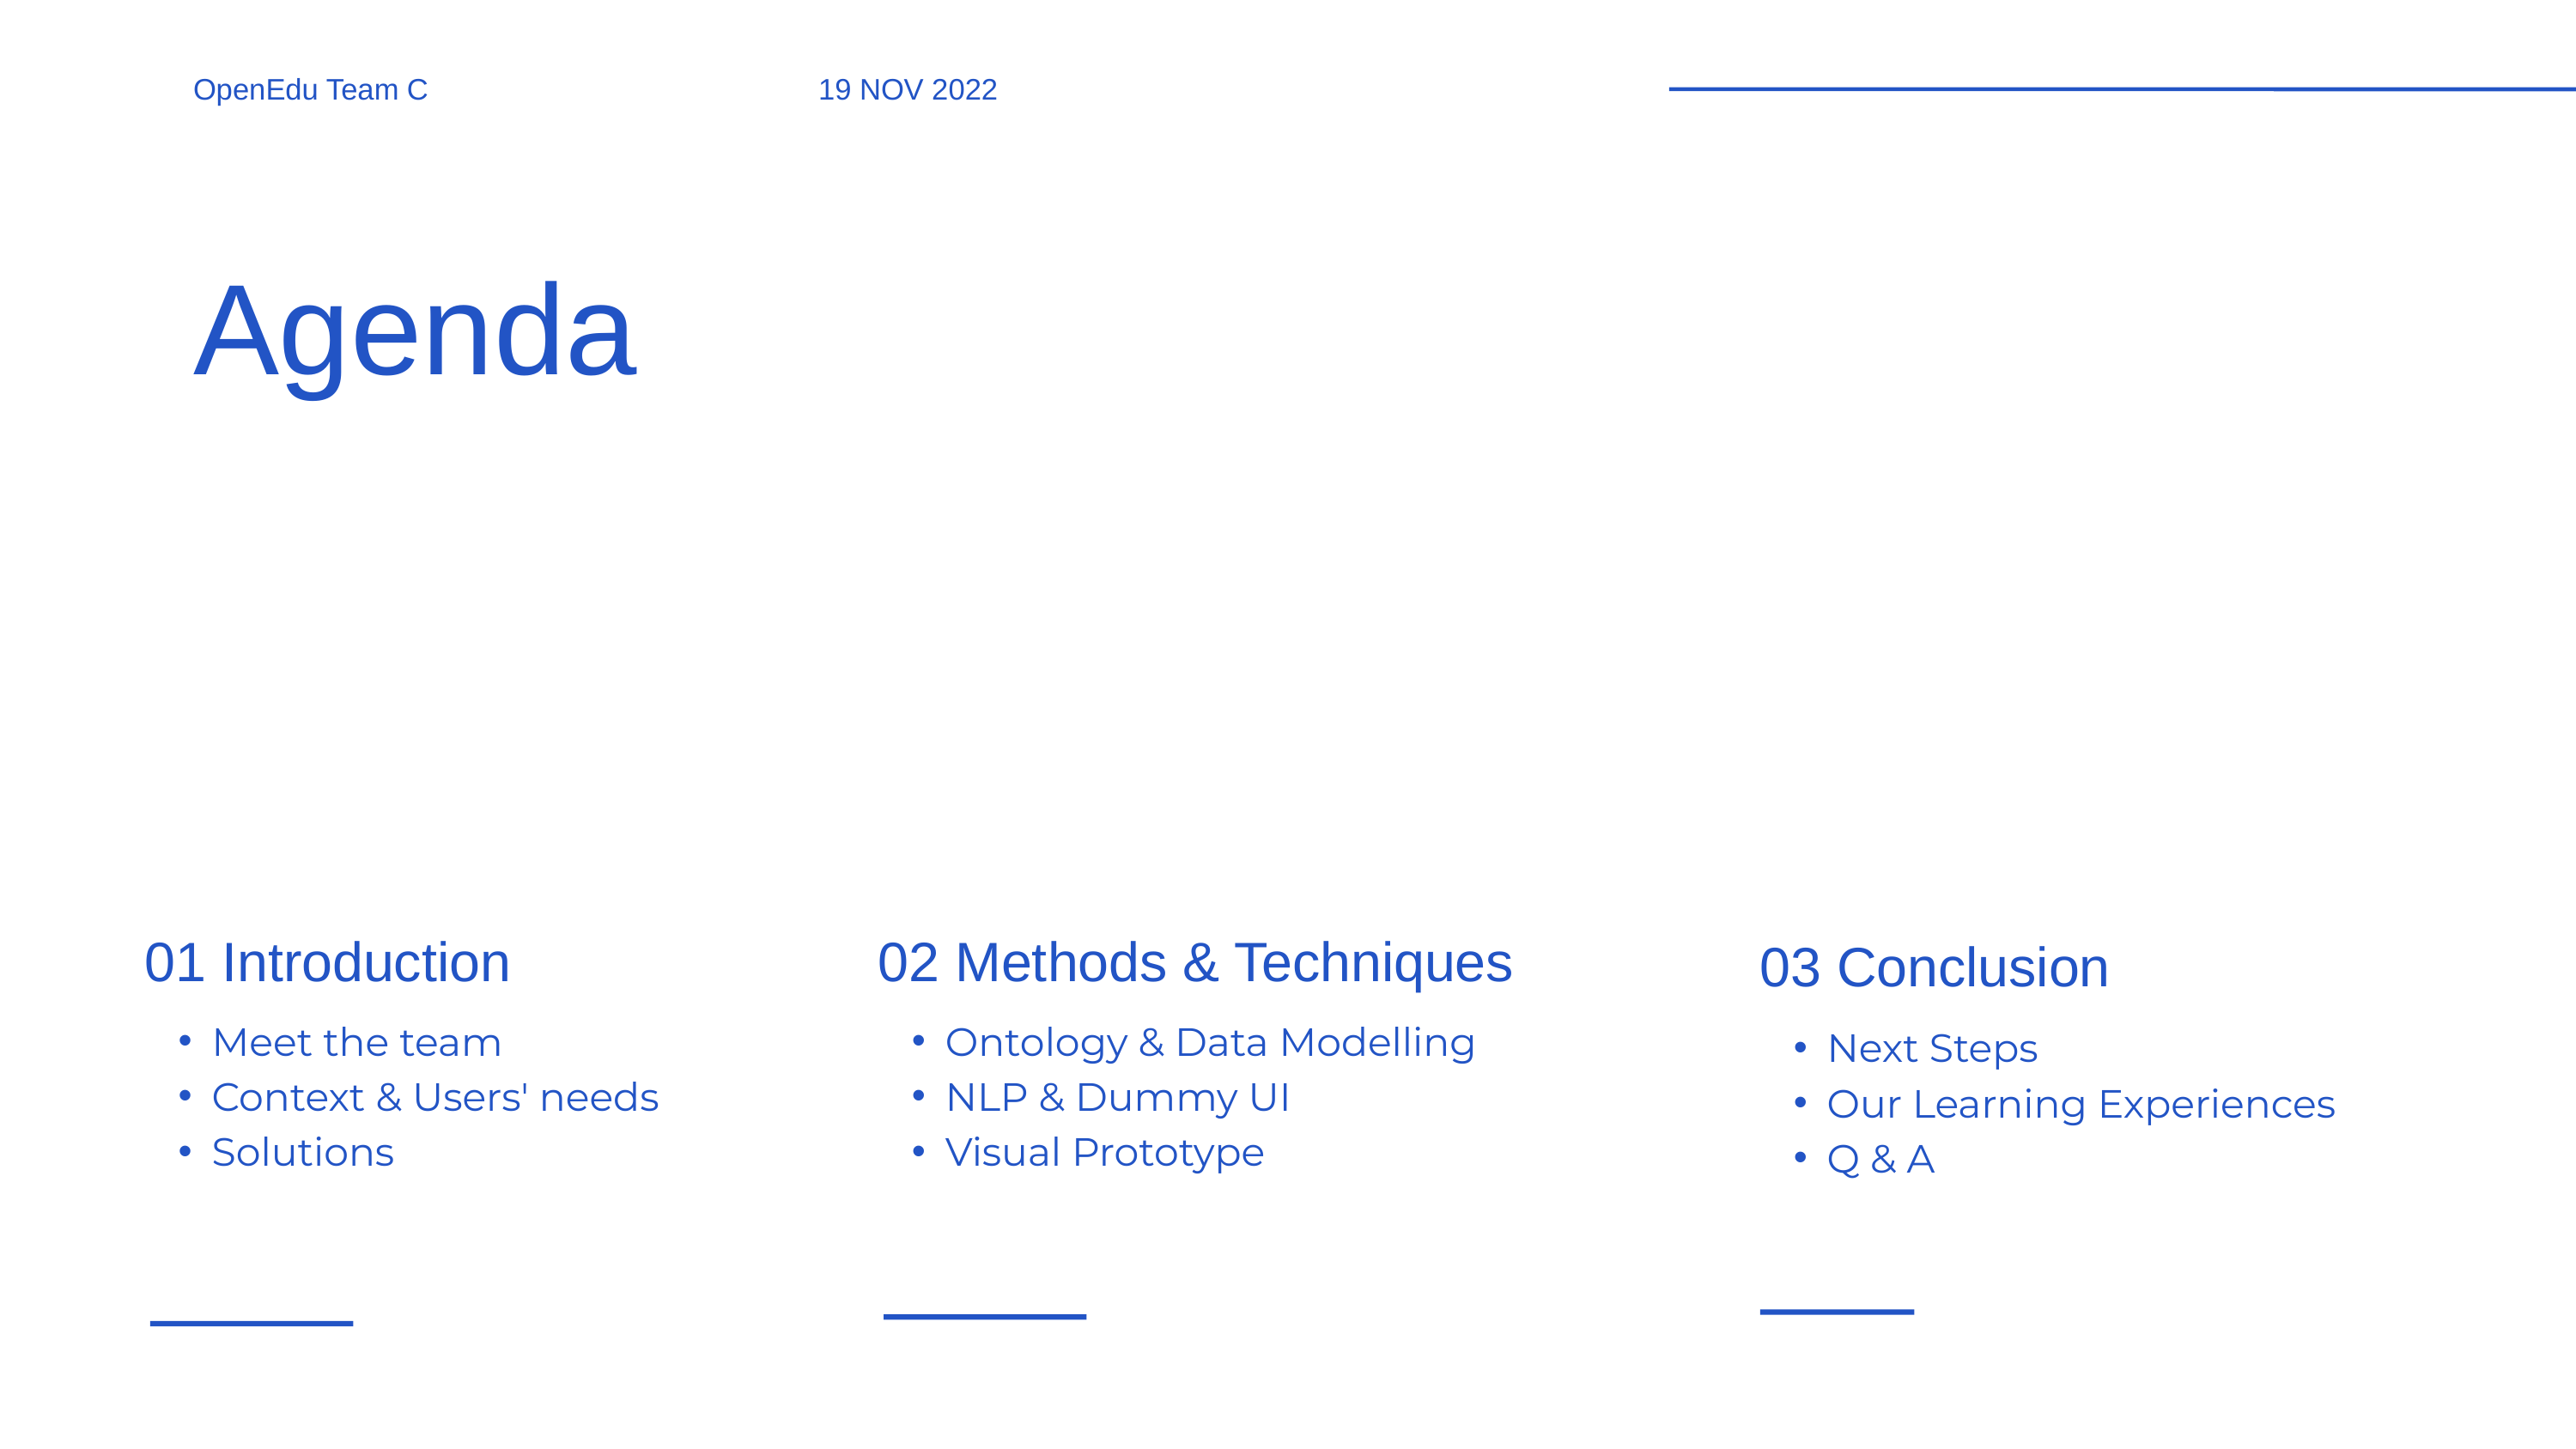

OpenEdu Team C
19 NOV 2022

Agenda
01 Introduction
Meet the team
Context & Users' needs
Solutions

02 Methods & Techniques
Ontology & Data Modelling
NLP & Dummy UI
Visual Prototype

03 Conclusion
Next Steps
Our Learning Experiences
Q & A